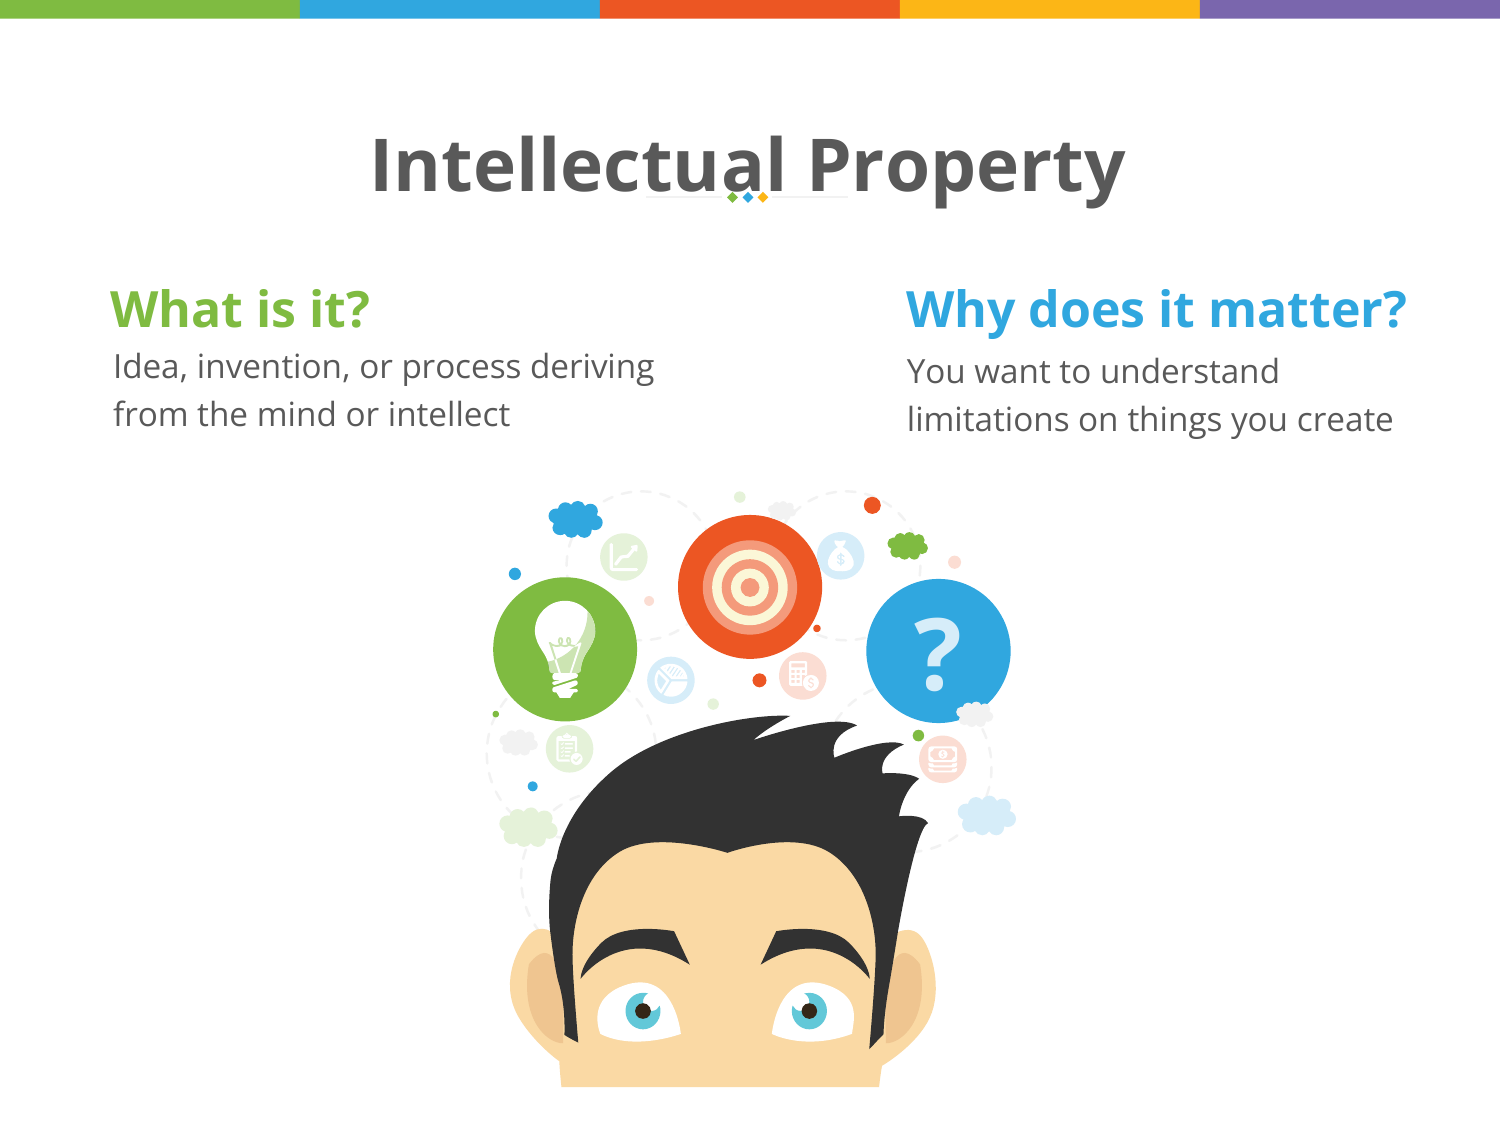

Intellectual Property

What is it?
Why does it matter?
Idea, invention, or process deriving from the mind or intellect
You want to understand limitations on things you create

?